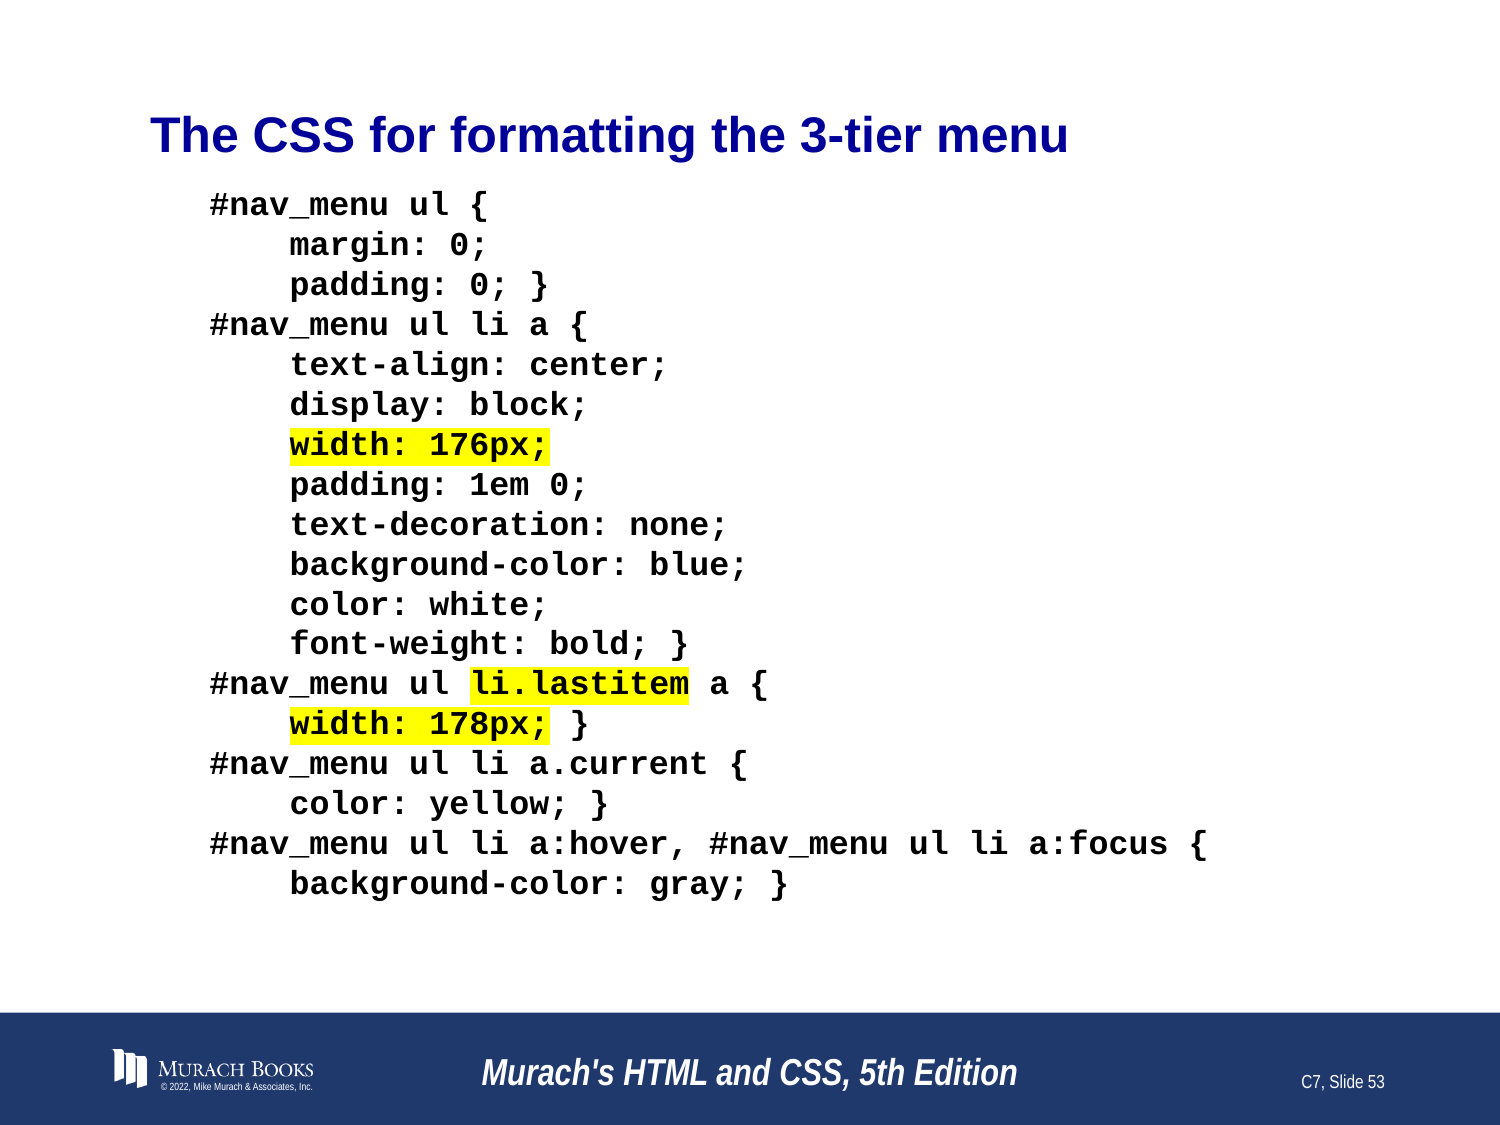

# The CSS for formatting the 3-tier menu
#nav_menu ul {
    margin: 0;
    padding: 0; }
#nav_menu ul li a {
    text-align: center;
    display: block;
    width: 176px;
    padding: 1em 0;
    text-decoration: none;
    background-color: blue;
    color: white;
    font-weight: bold; }
#nav_menu ul li.lastitem a {
    width: 178px; }
#nav_menu ul li a.current {
    color: yellow; }
#nav_menu ul li a:hover, #nav_menu ul li a:focus {
    background-color: gray; }

© 2022, Mike Murach & Associates, Inc.
Murach's HTML and CSS, 5th Edition

C7, Slide 53